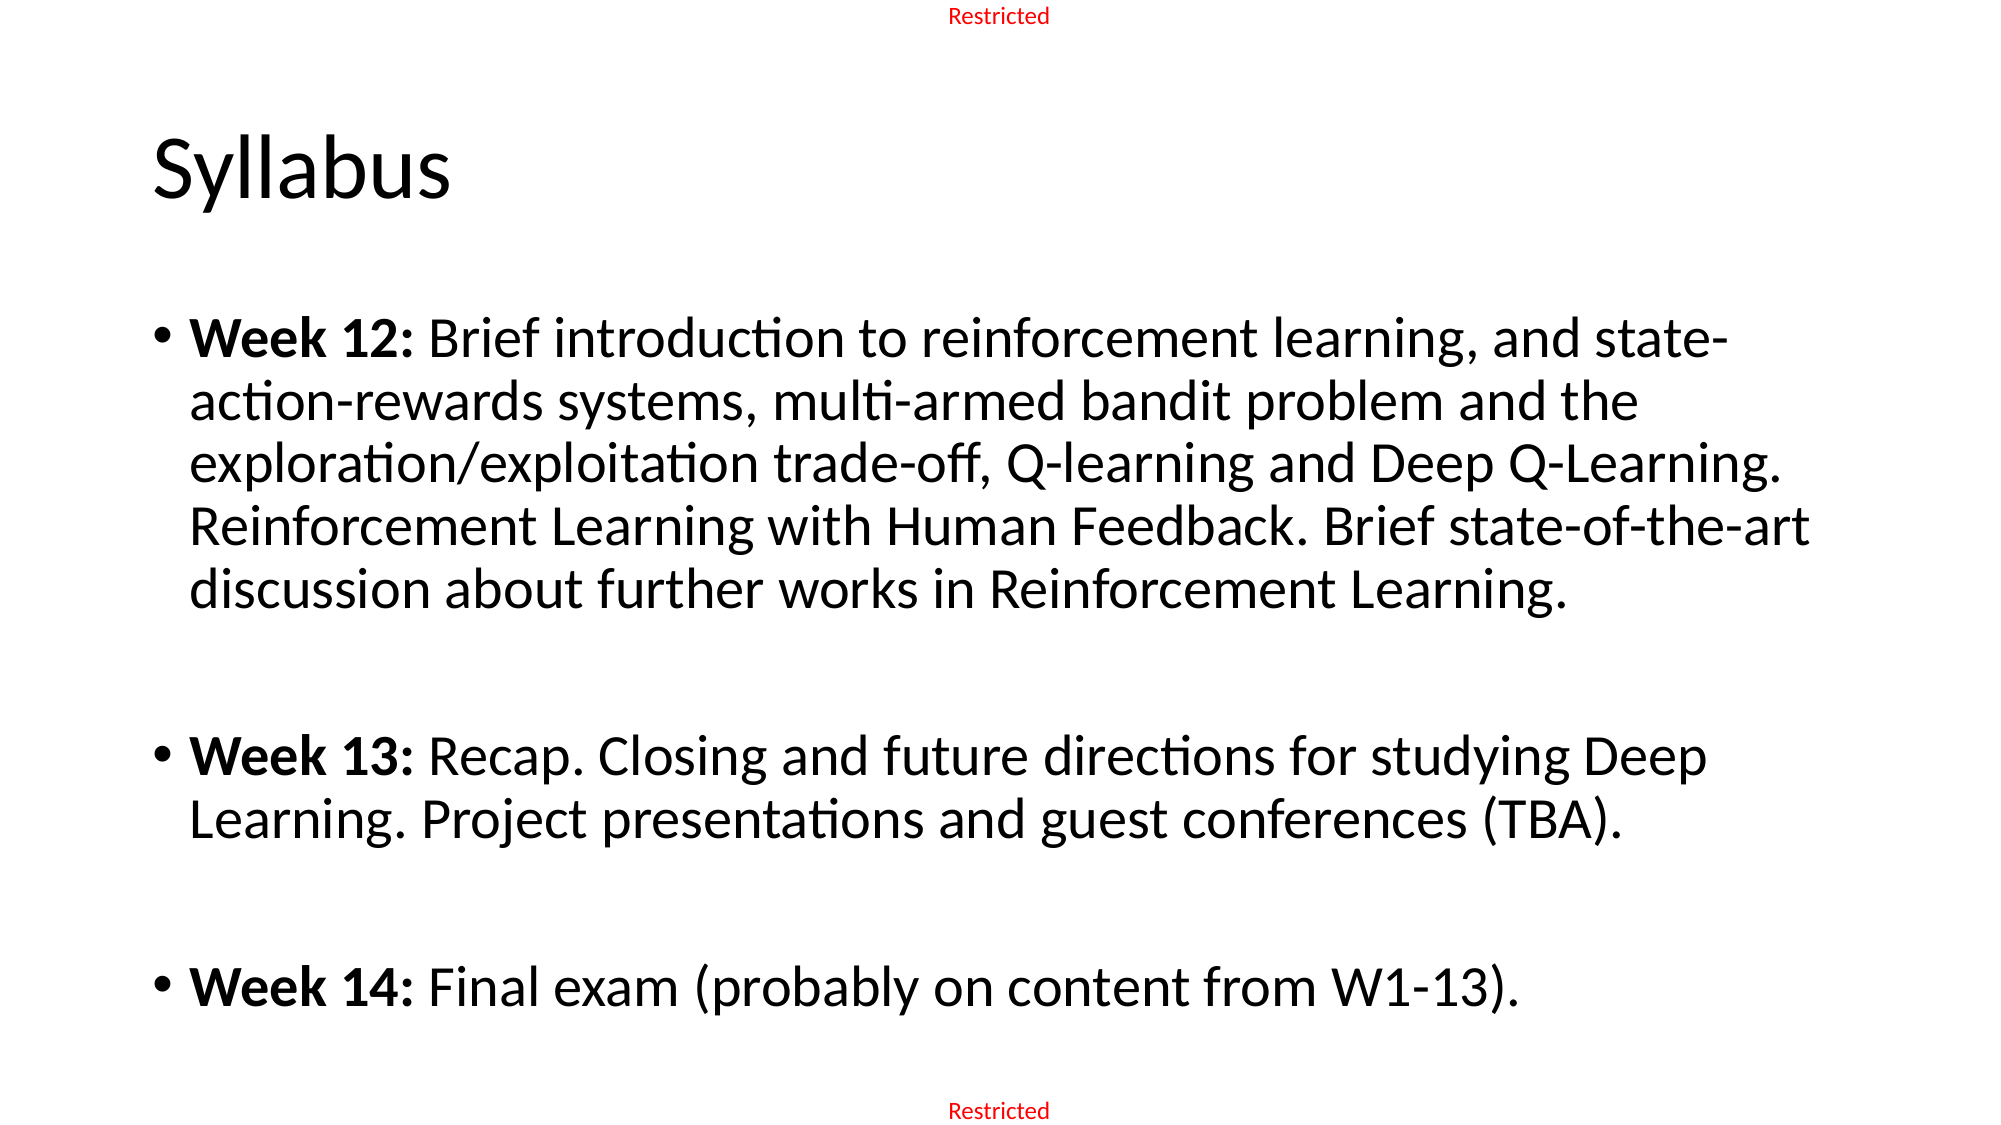

# Syllabus
Week 12: Brief introduction to reinforcement learning, and state-action-rewards systems, multi-armed bandit problem and the exploration/exploitation trade-off, Q-learning and Deep Q-Learning. Reinforcement Learning with Human Feedback. Brief state-of-the-art discussion about further works in Reinforcement Learning.

Week 13: Recap. Closing and future directions for studying Deep Learning. Project presentations and guest conferences (TBA).

Week 14: Final exam (probably on content from W1-13).